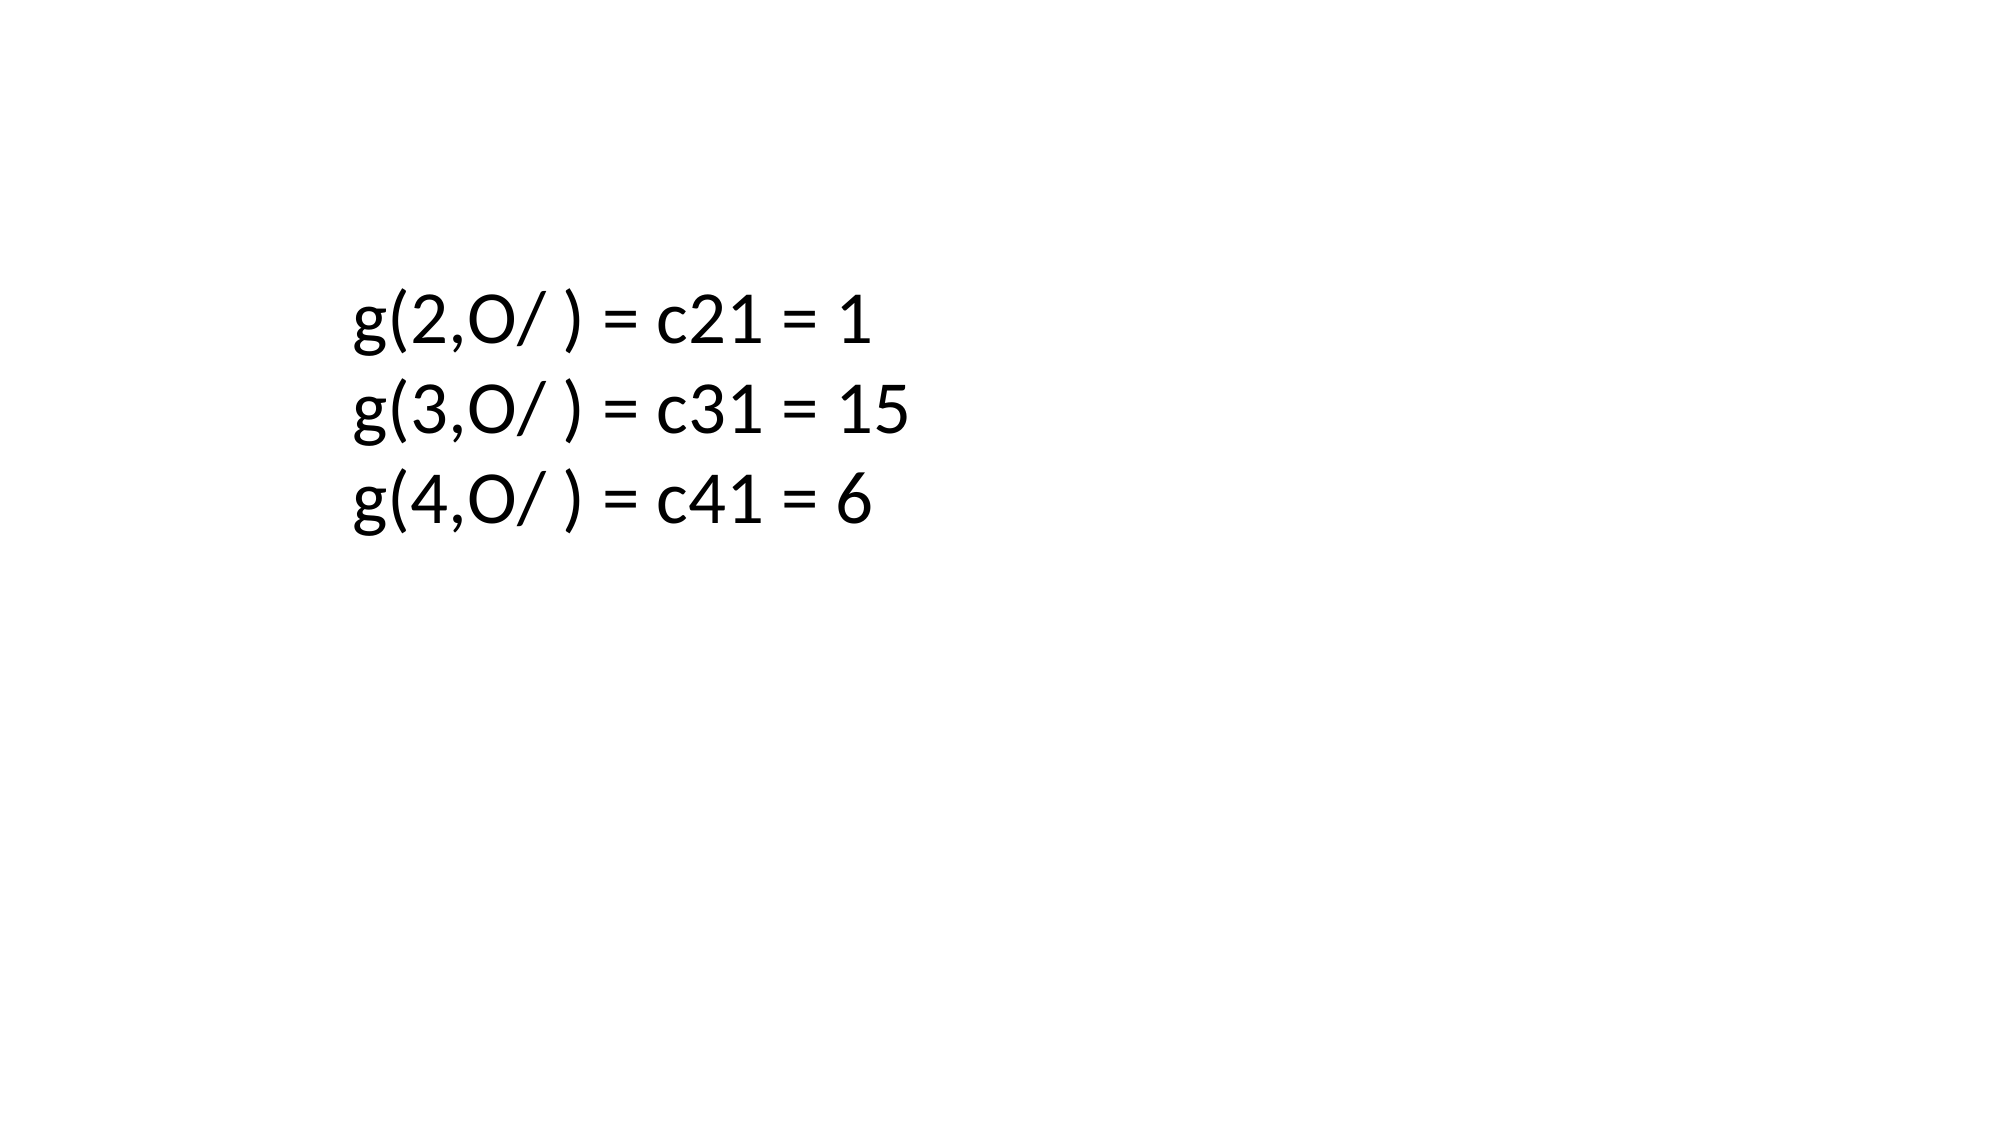

g(2,O/ ) = c21 = 1
g(3,O/ ) = c31 = 15
g(4,O/ ) = c41 = 6